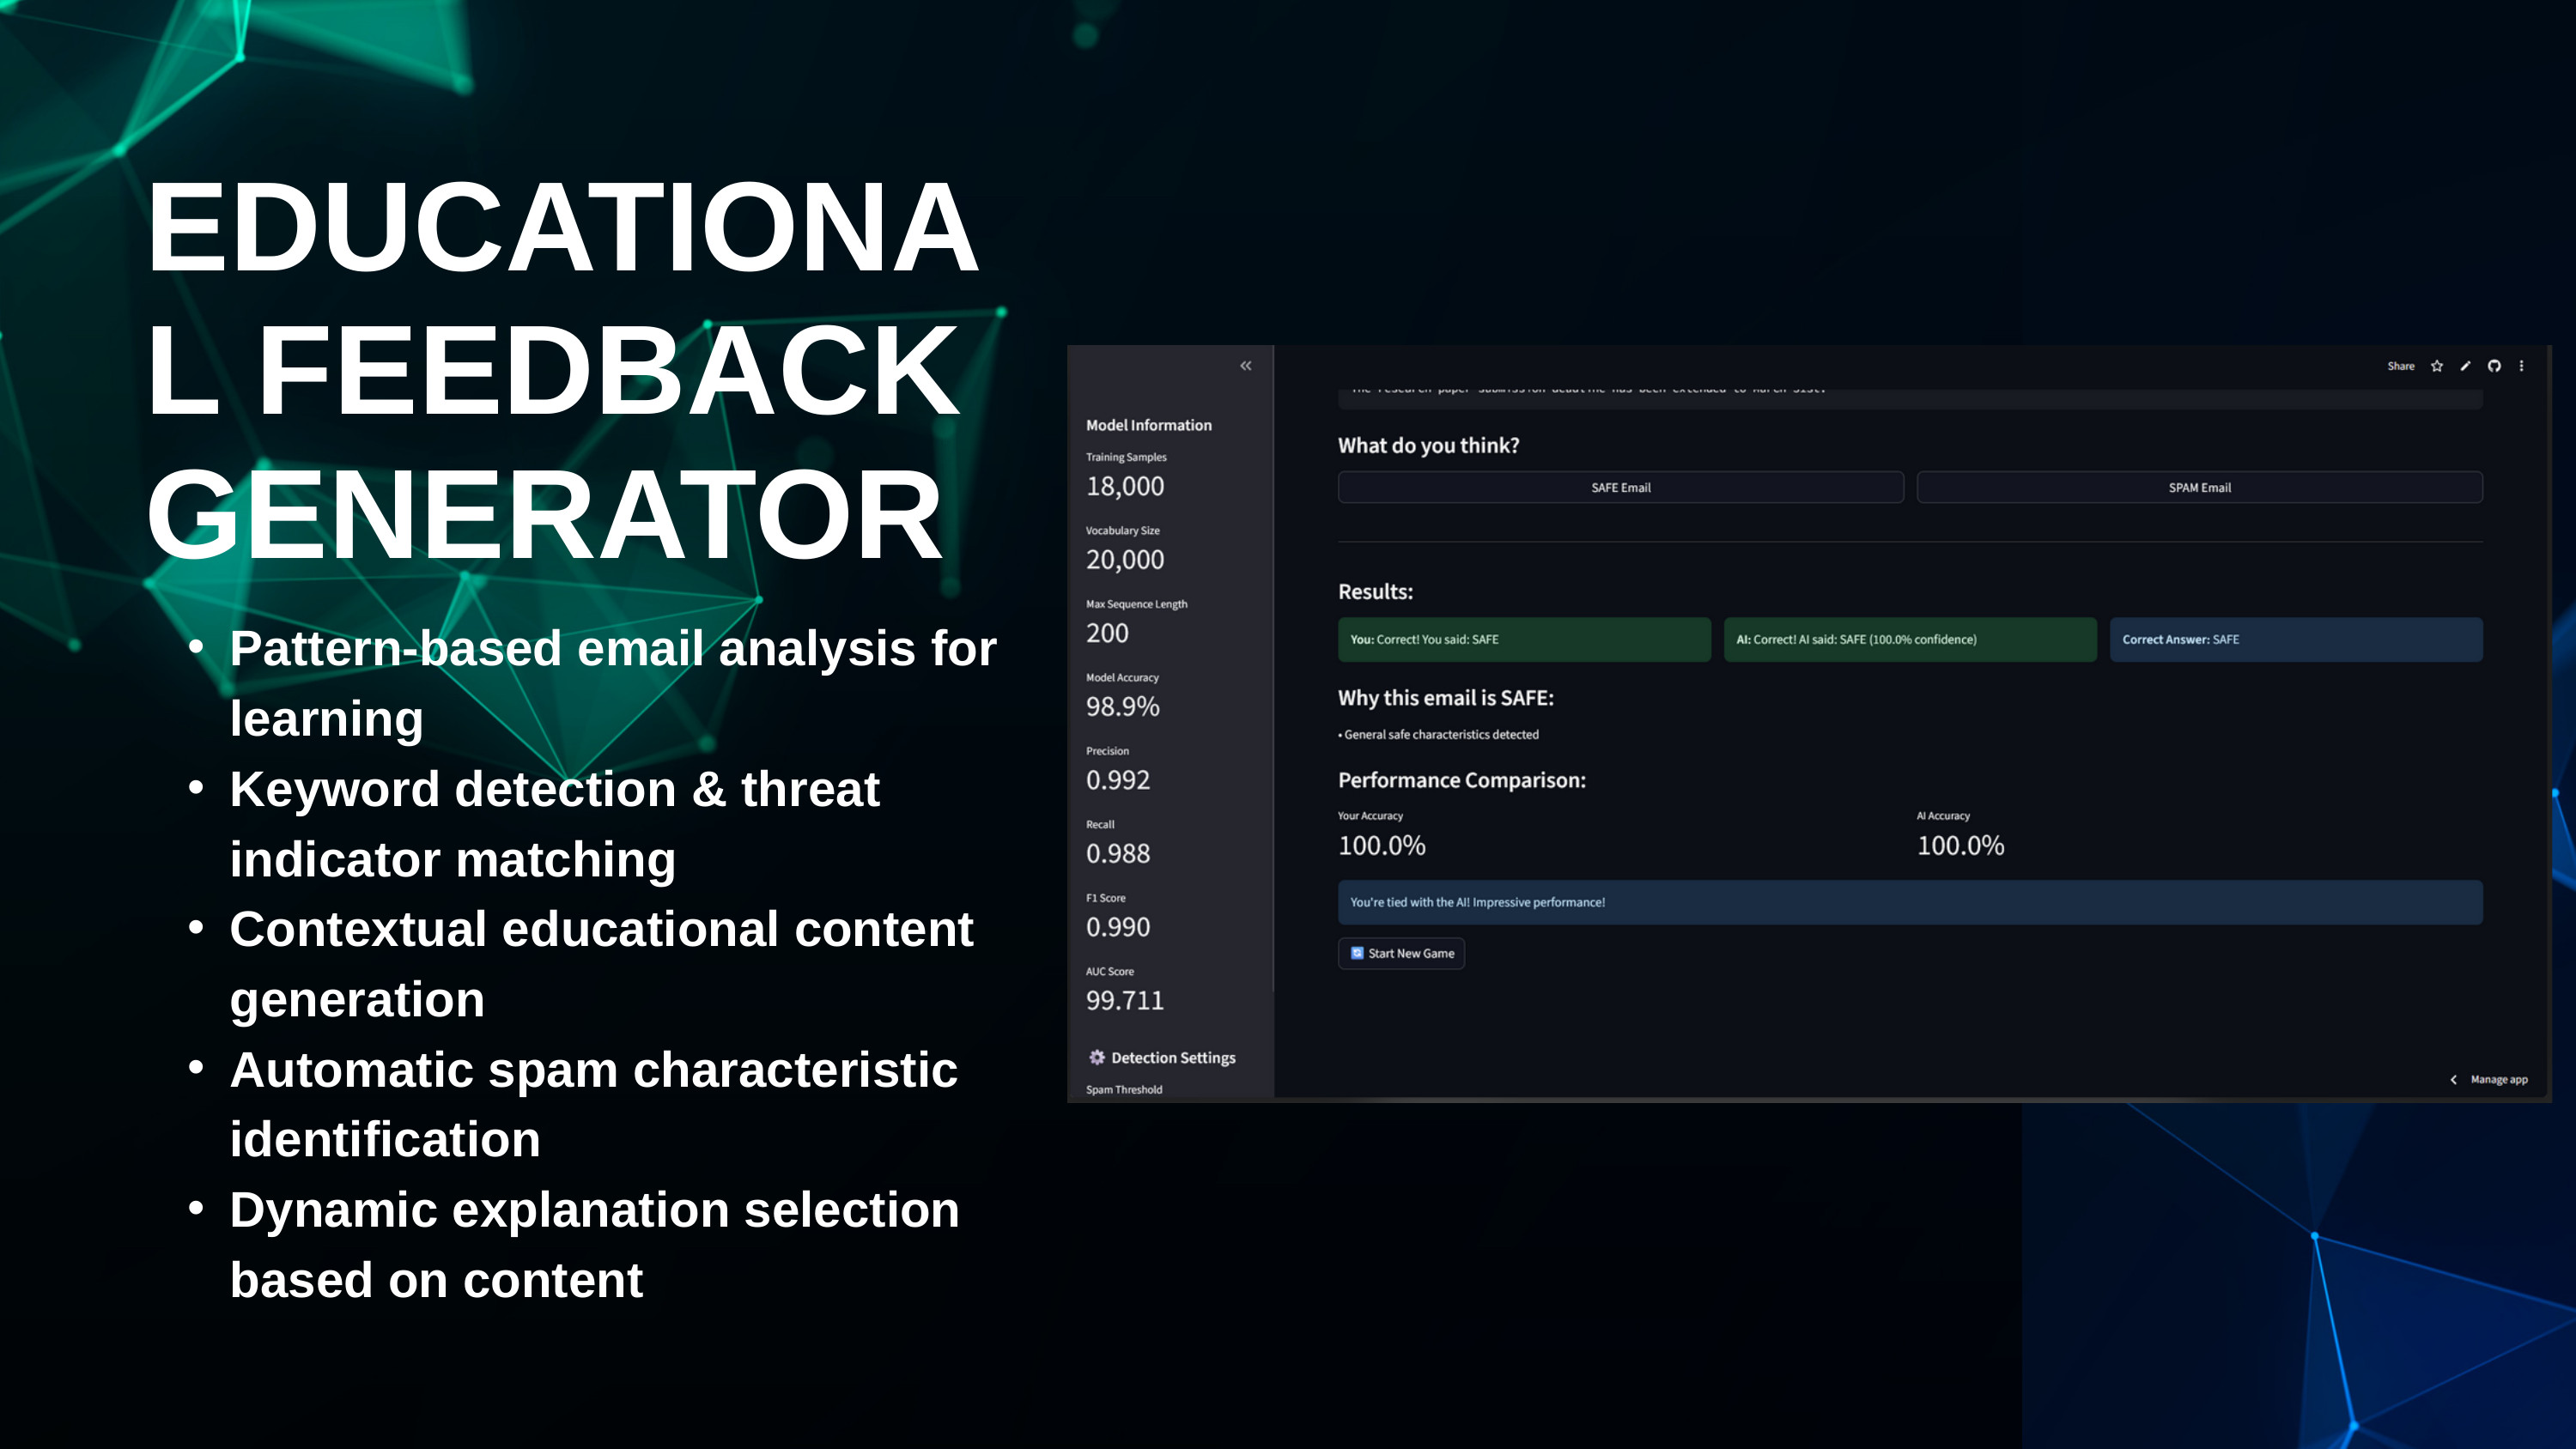

EDUCATIONAL FEEDBACK GENERATOR
Pattern-based email analysis for learning
Keyword detection & threat indicator matching
Contextual educational content generation
Automatic spam characteristic identification
Dynamic explanation selection based on content